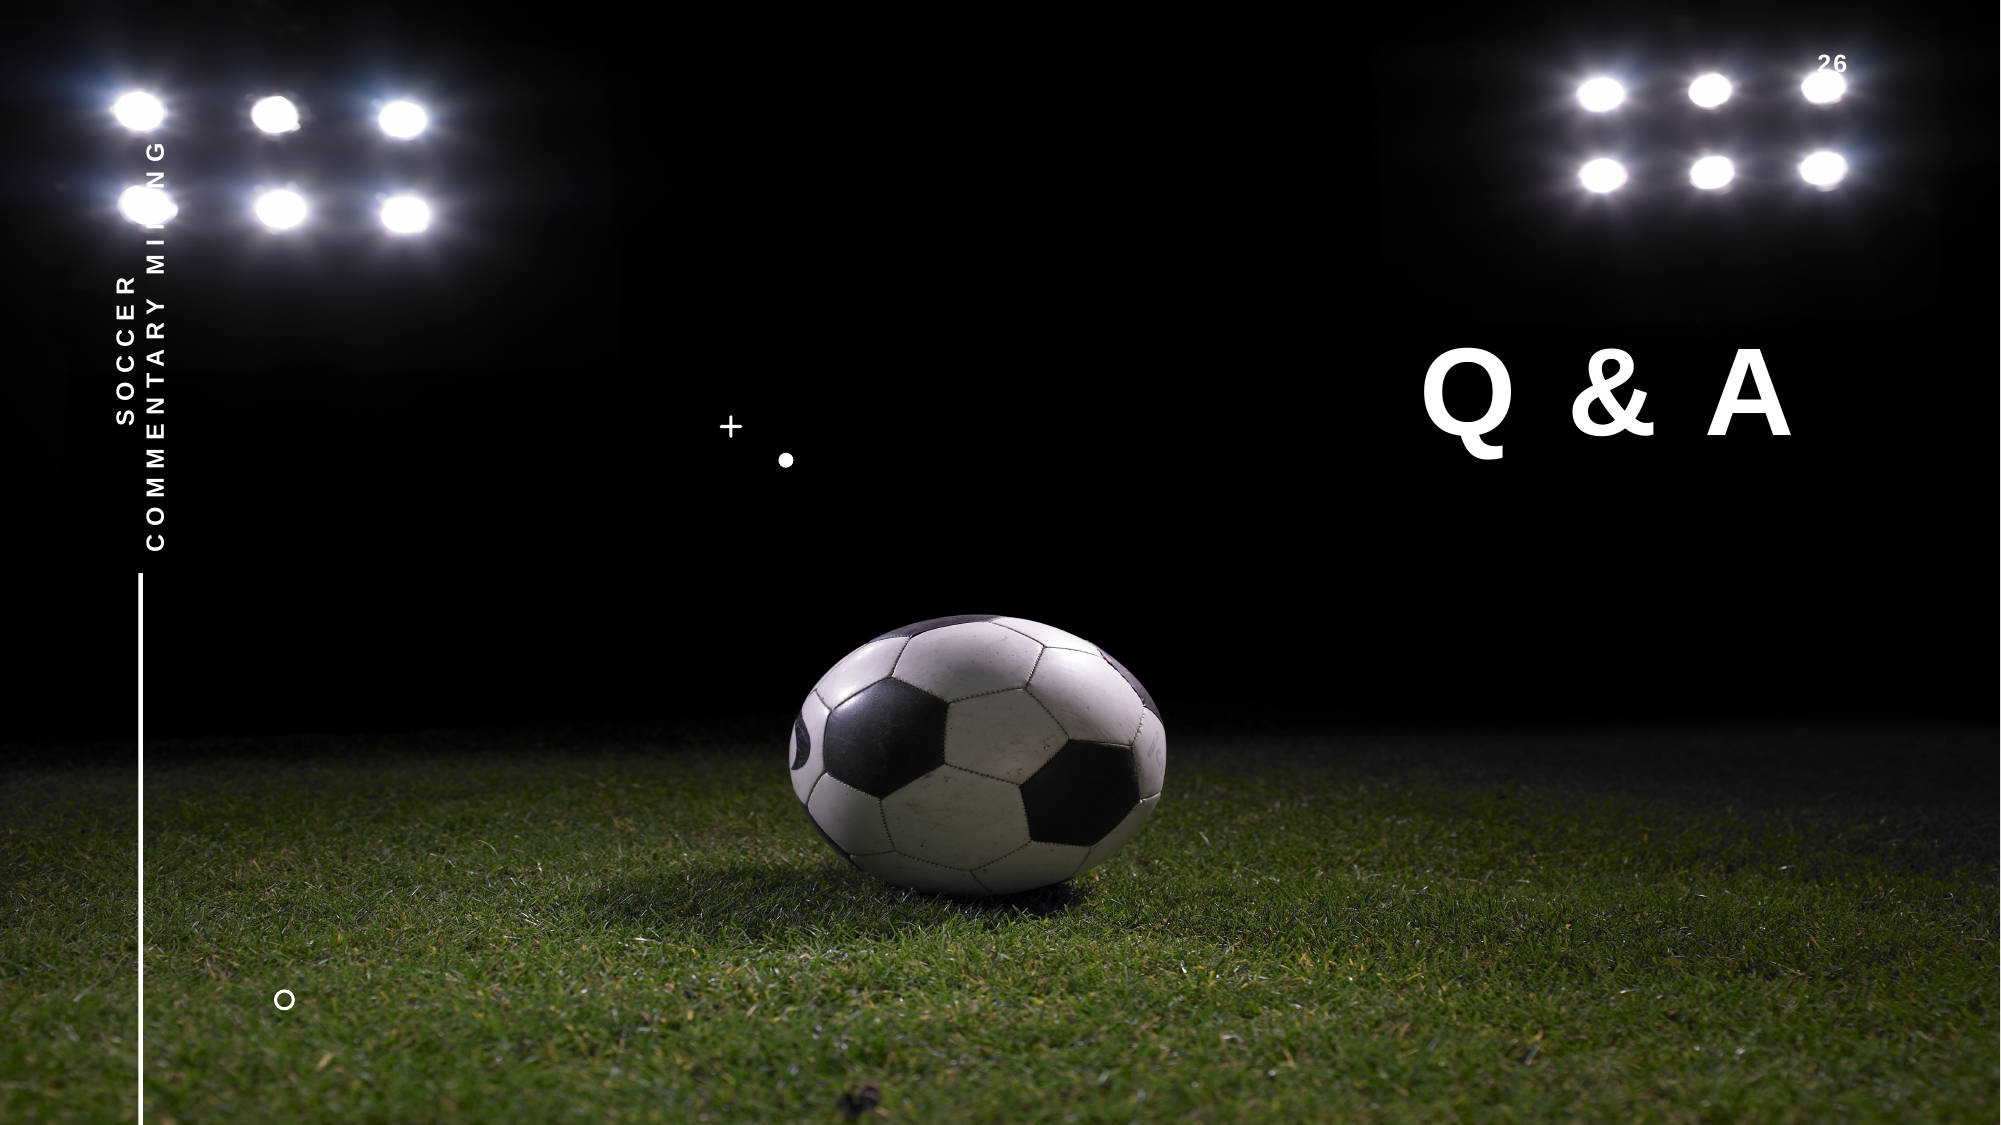

26
# Q & A
SOCCER COMMENTARY MINING